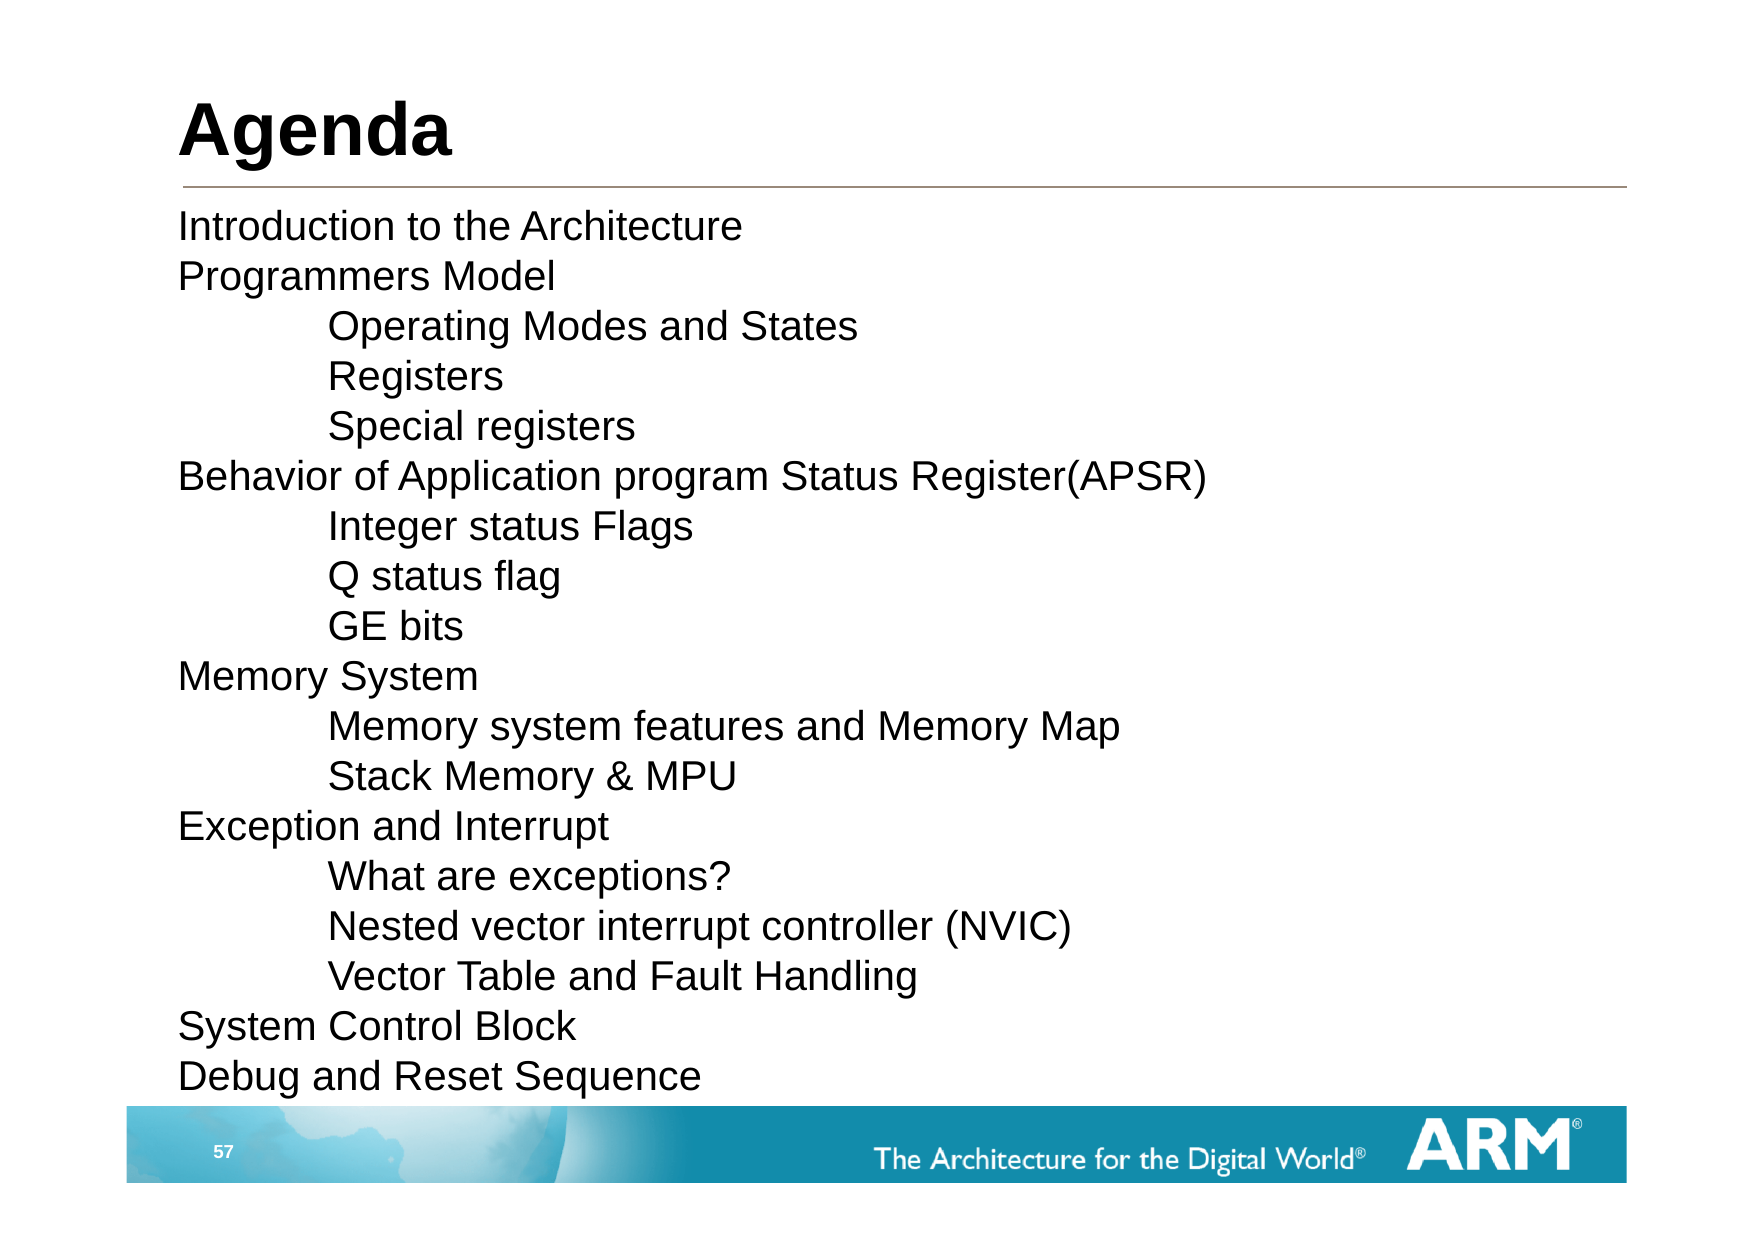

# Agenda
Introduction to the Architecture
Programmers Model
Operating Modes and States
Registers
Special registers
Behavior of Application program Status Register(APSR)
Integer status Flags
Q status flag
GE bits
Memory System
		Memory system features and Memory Map
		Stack Memory & MPU
Exception and Interrupt
		What are exceptions?
		Nested vector interrupt controller (NVIC)
		Vector Table and Fault Handling
System Control Block
Debug and Reset Sequence

57